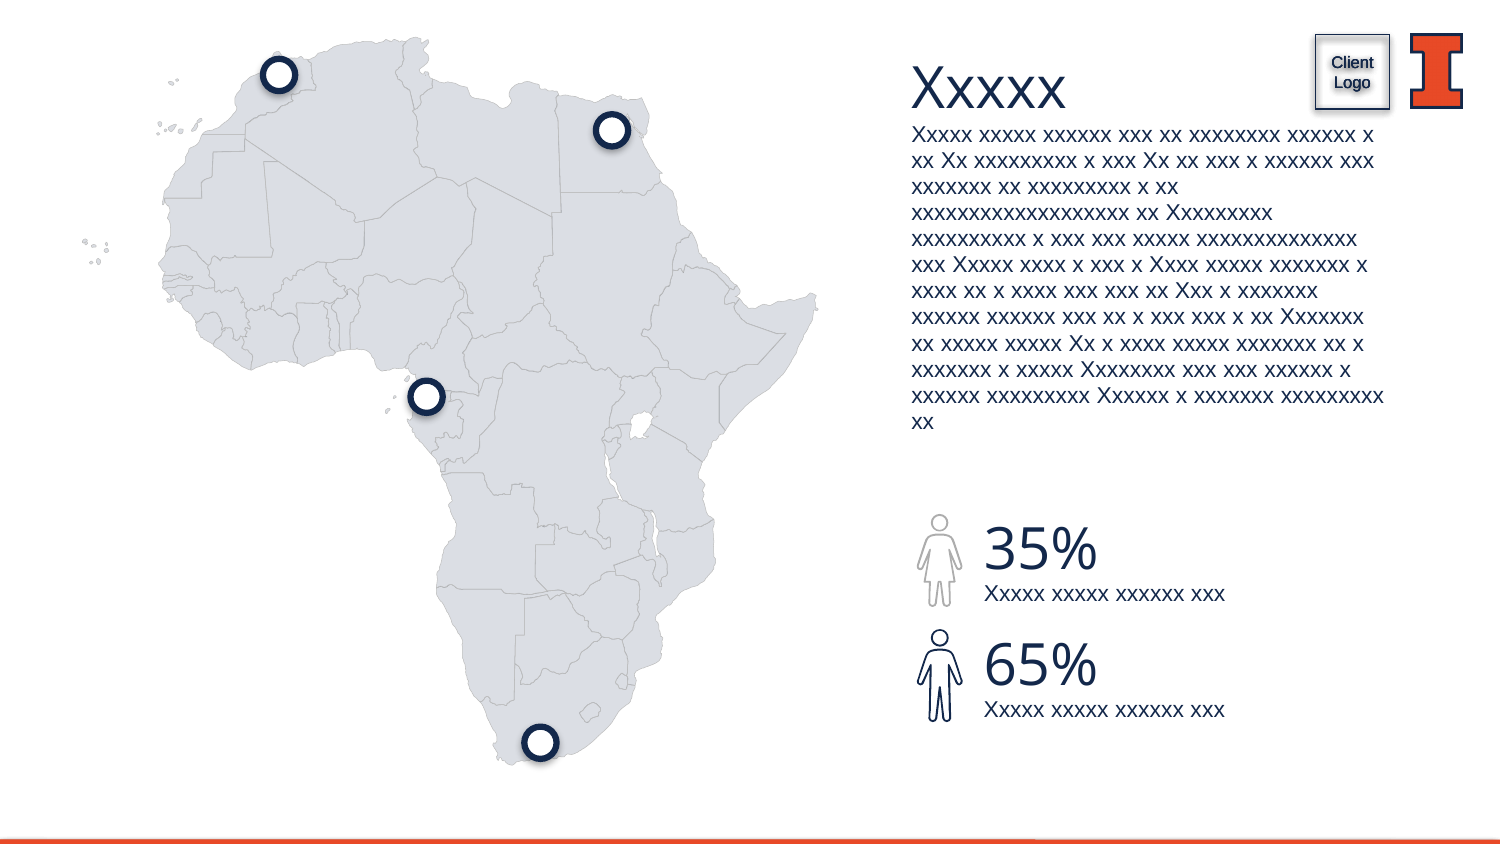

#

Xxxxx
Xxxxx xxxxx xxxxxx xxx xx xxxxxxxx xxxxxx x xx Xx xxxxxxxxx x xxx Xx xx xxx x xxxxxx xxx xxxxxxx xx xxxxxxxxx x xx xxxxxxxxxxxxxxxxxxx xx Xxxxxxxxx xxxxxxxxxx x xxx xxx xxxxx xxxxxxxxxxxxxx xxx Xxxxx xxxx x xxx x Xxxx xxxxx xxxxxxx x xxxx xx x xxxx xxx xxx xx Xxx x xxxxxxx xxxxxx xxxxxx xxx xx x xxx xxx x xx Xxxxxxx xx xxxxx xxxxx Xx x xxxx xxxxx xxxxxxx xx x xxxxxxx x xxxxx Xxxxxxxx xxx xxx xxxxxx x xxxxxx xxxxxxxxx Xxxxxx x xxxxxxx xxxxxxxxx xx

35%
Xxxxx xxxxx xxxxxx xxx

65%
Xxxxx xxxxx xxxxxx xxx